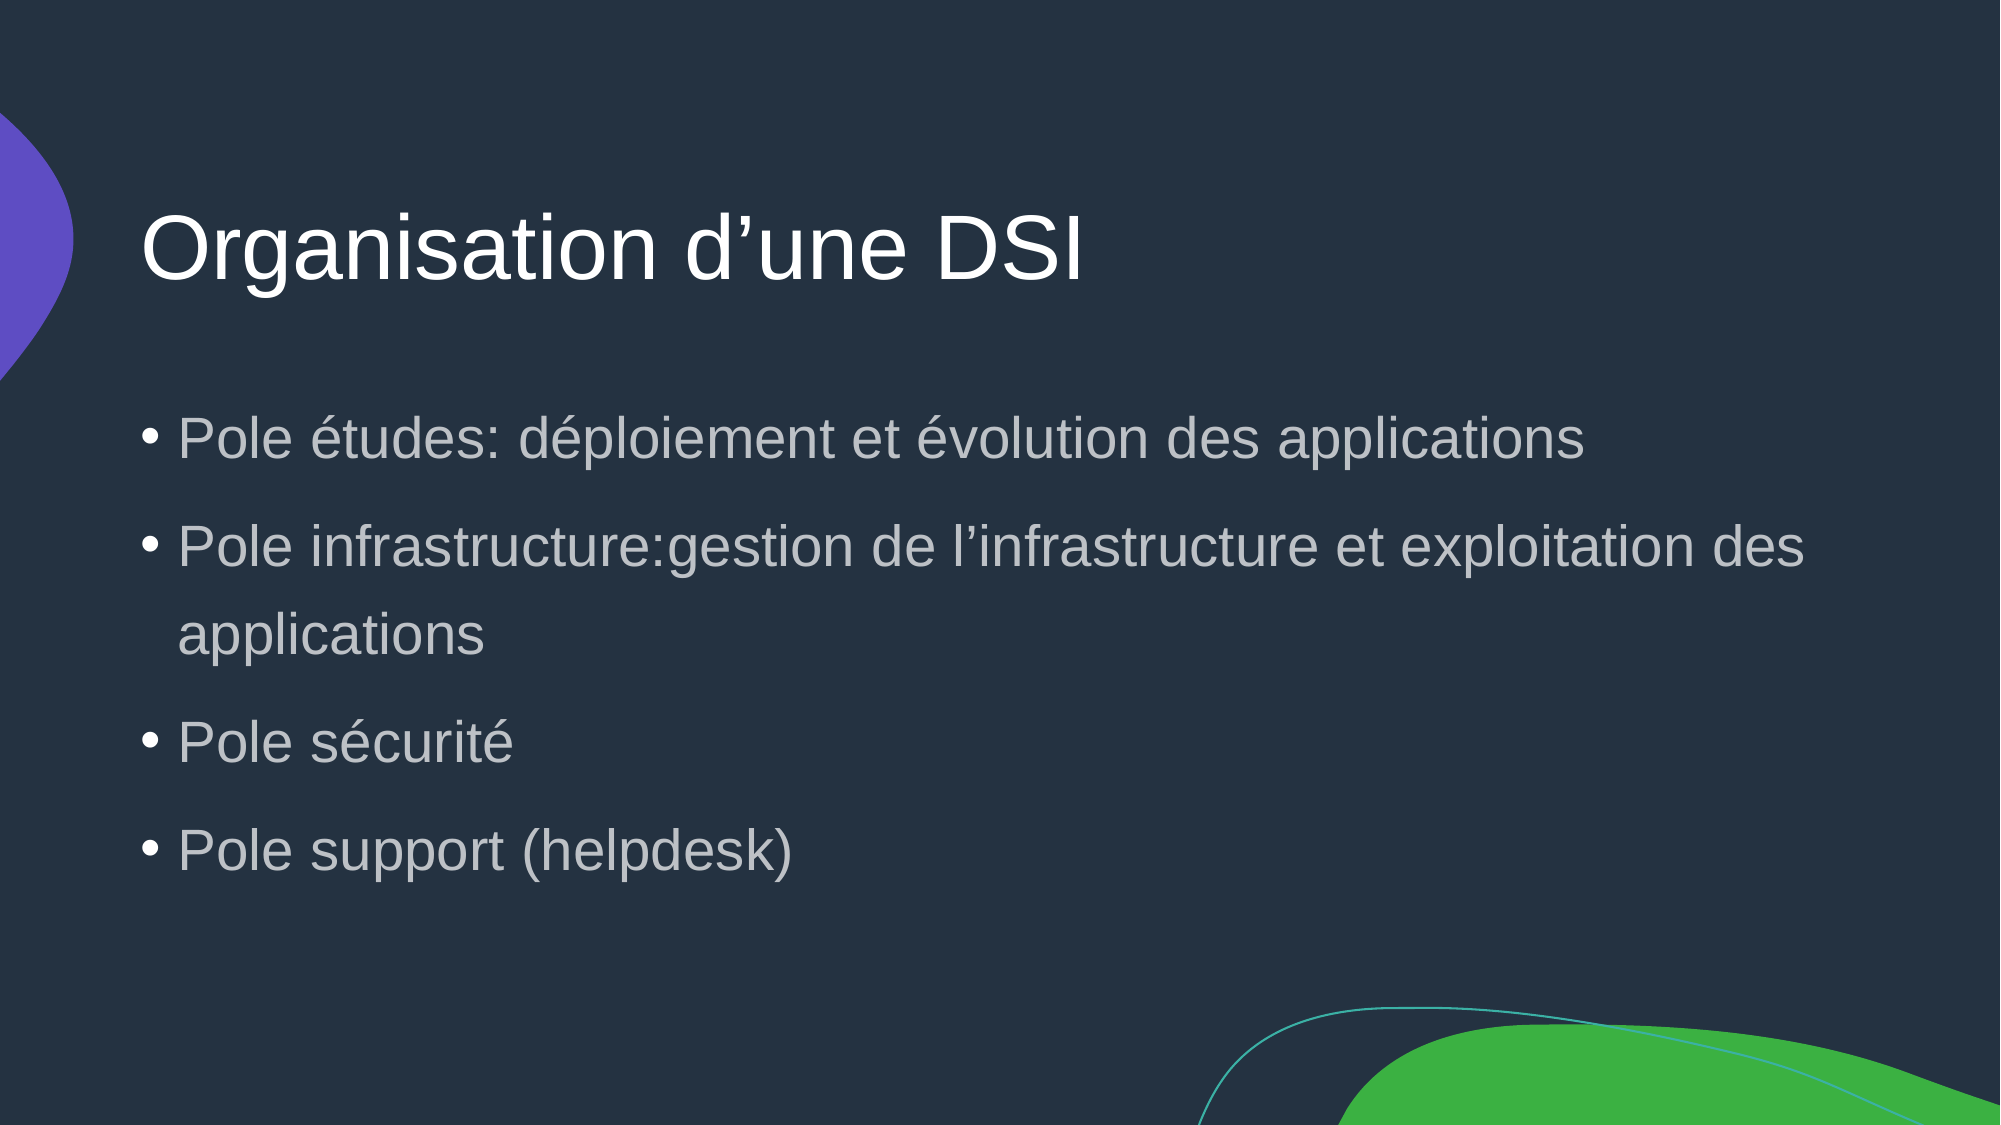

# Organisation d’une DSI
Pole études: déploiement et évolution des applications
Pole infrastructure:gestion de l’infrastructure et exploitation des applications
Pole sécurité
Pole support (helpdesk)